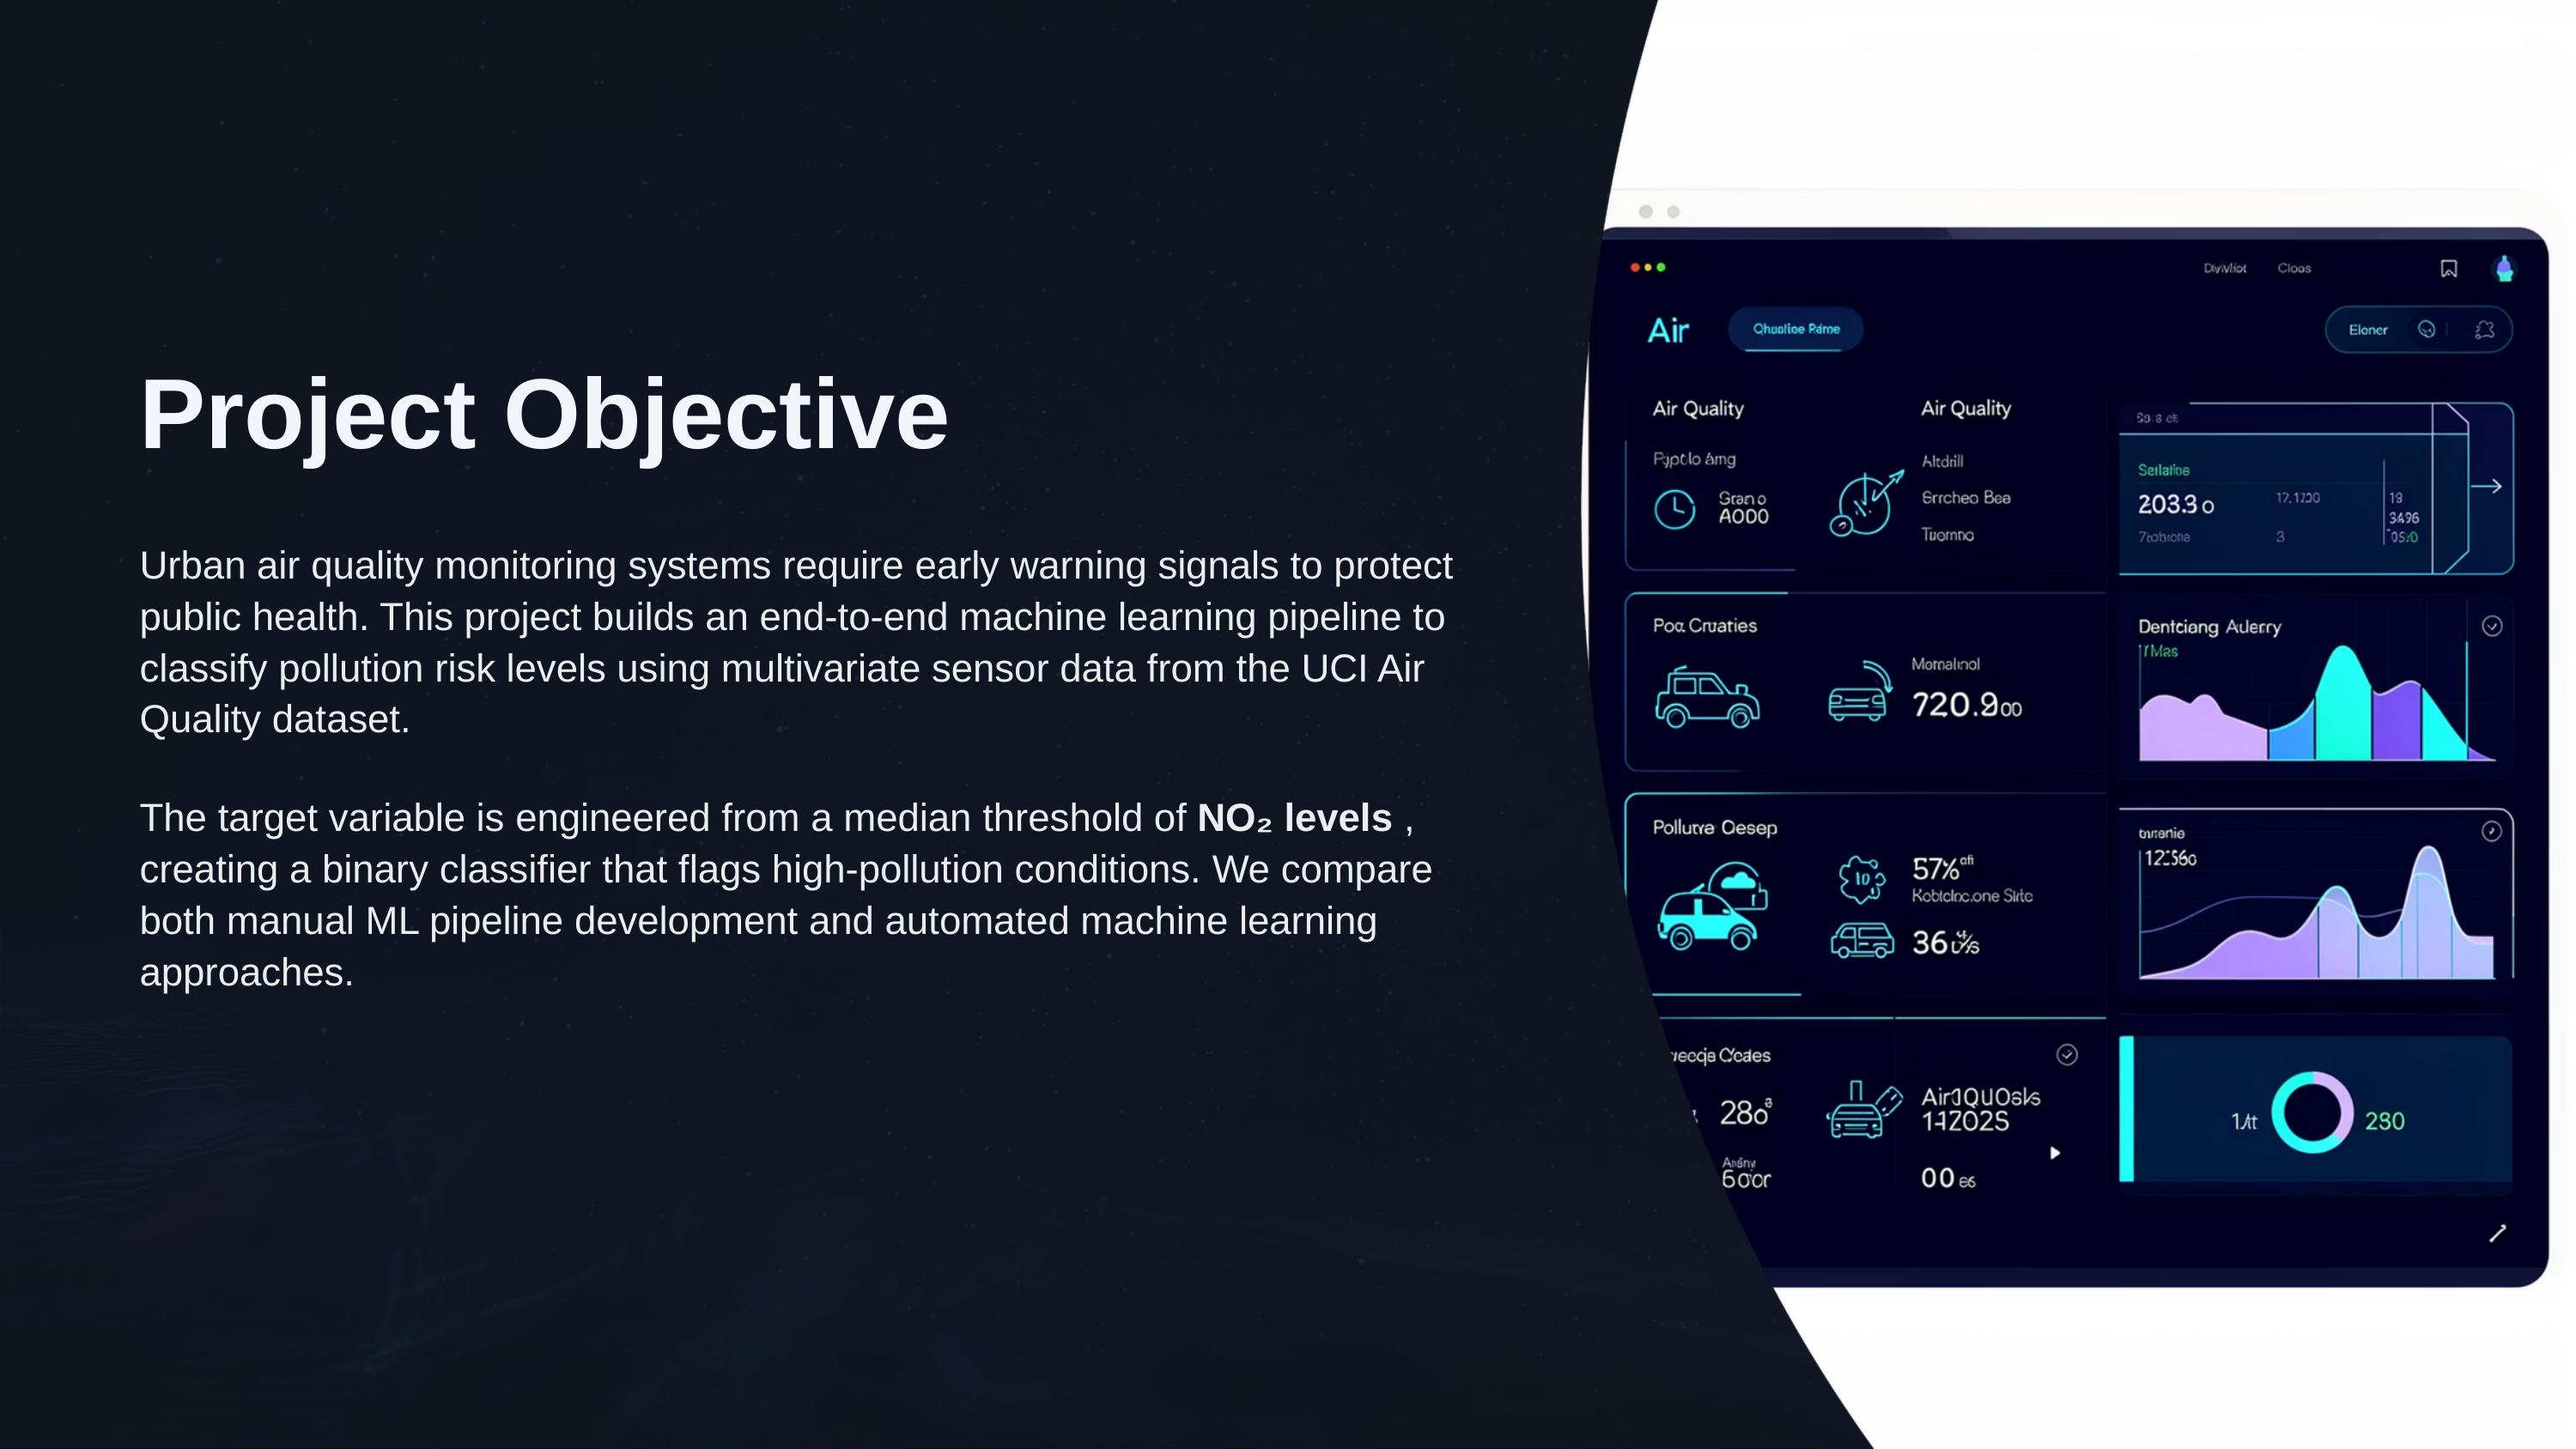

Project Objective
Urban air quality monitoring systems require early warning signals to protect public health. This project builds an end-to-end machine learning pipeline to classify pollution risk levels using multivariate sensor data from the UCI Air Quality dataset.
The target variable is engineered from a median threshold of NO₂ levels , creating a binary classifier that flags high-pollution conditions. We compare both manual ML pipeline development and automated machine learning approaches.